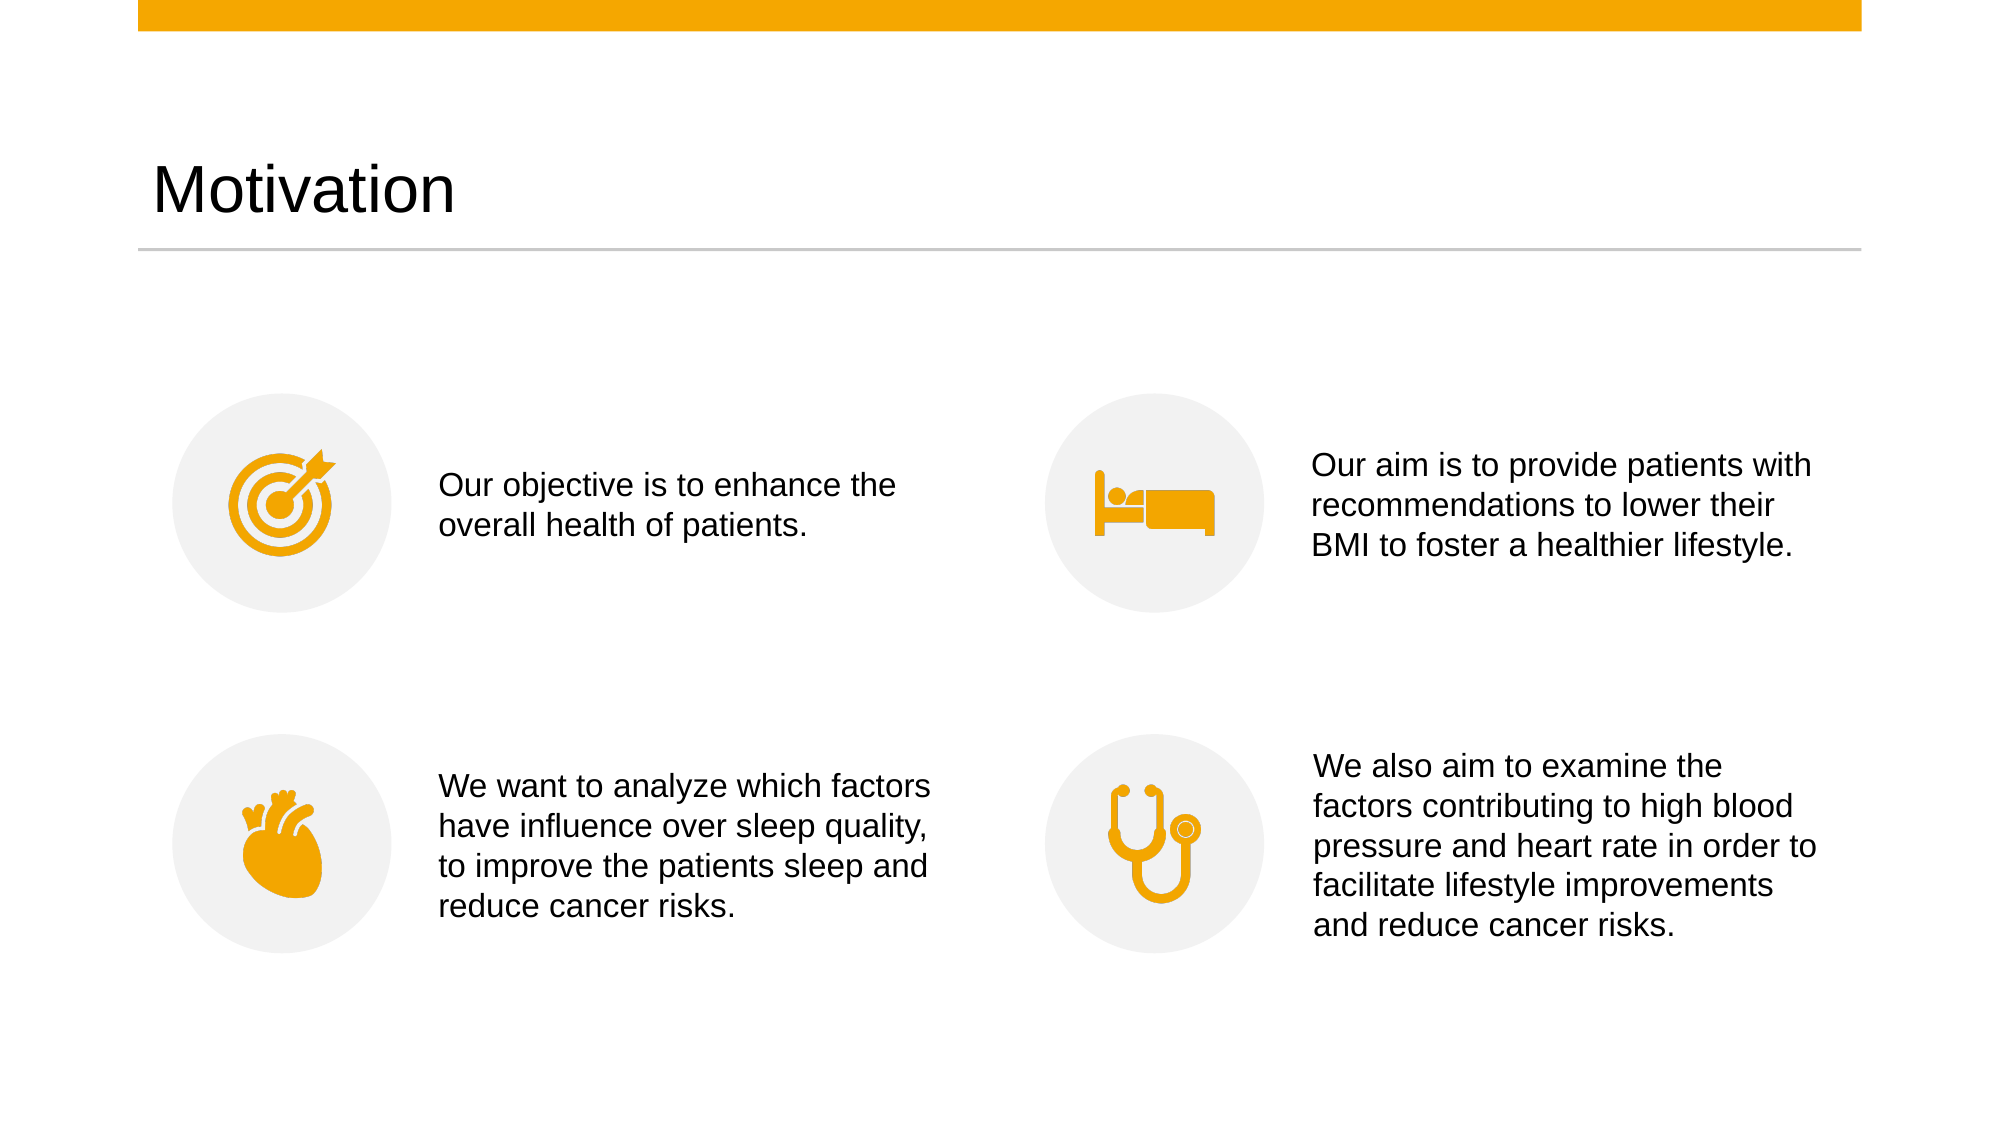

# Motivation

Our objective is to enhance the overall health of patients.
Our aim is to provide patients with recommendations to lower their BMI to foster a healthier lifestyle.
We want to analyze which factors have influence over sleep quality, to improve the patients sleep and reduce cancer risks.
We also aim to examine the factors contributing to high blood pressure and heart rate in order to facilitate lifestyle improvements and reduce cancer risks.